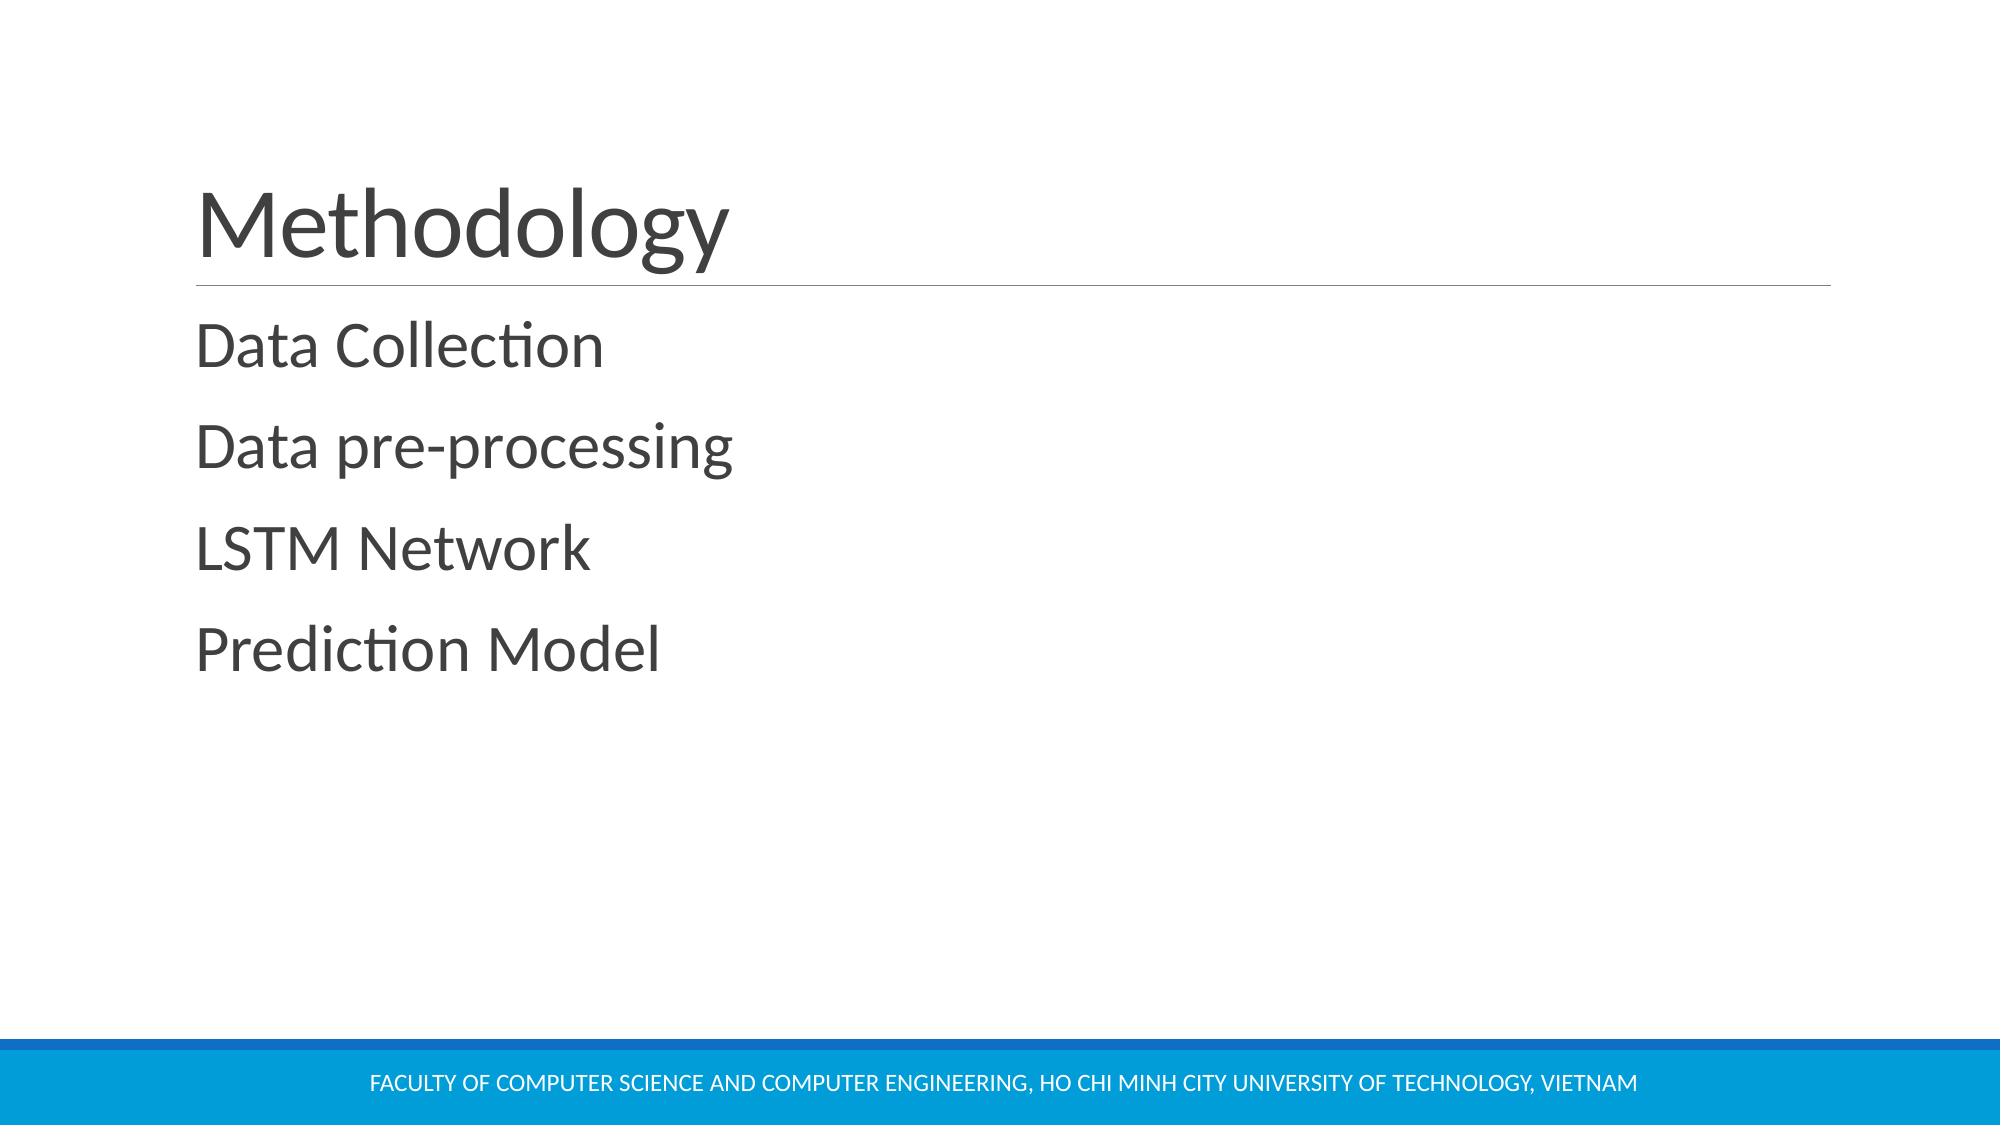

# Methodology
Data Collection
Data pre-processing
LSTM Network
Prediction Model

Faculty of Computer Science and Computer Engineering, Ho Chi Minh City University of Technology, Vietnam